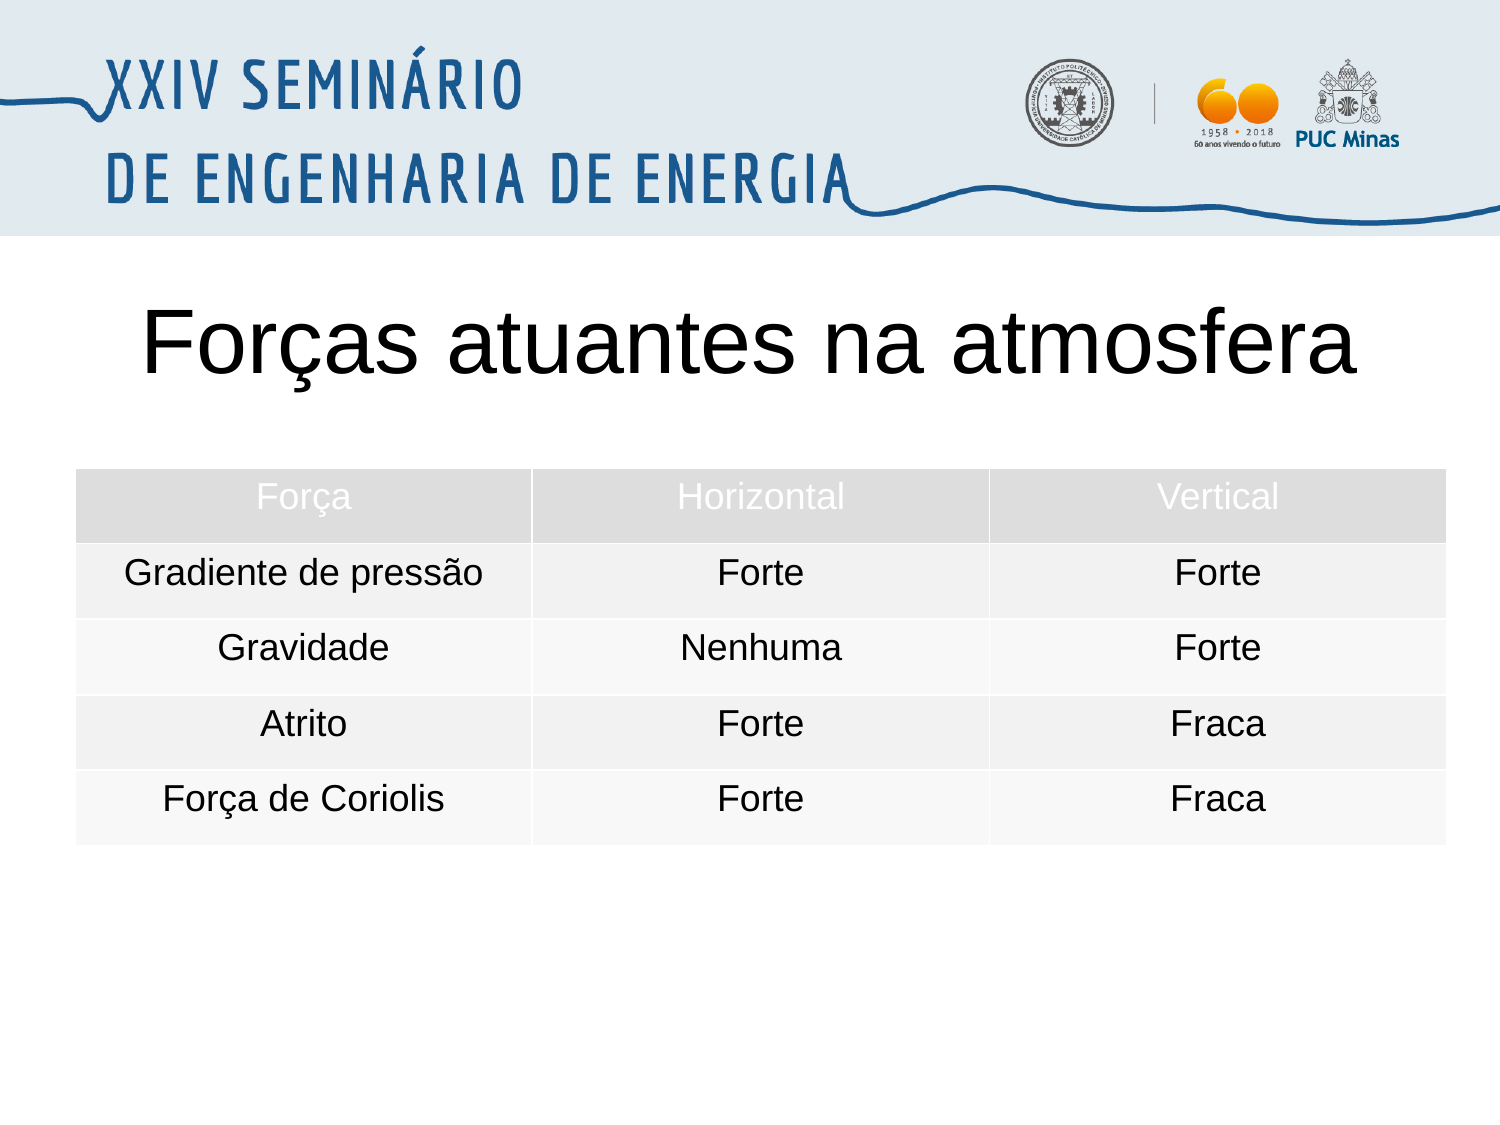

# Forças atuantes na atmosfera
| Força | Horizontal | Vertical |
| --- | --- | --- |
| Gradiente de pressão | Forte | Forte |
| Gravidade | Nenhuma | Forte |
| Atrito | Forte | Fraca |
| Força de Coriolis | Forte | Fraca |